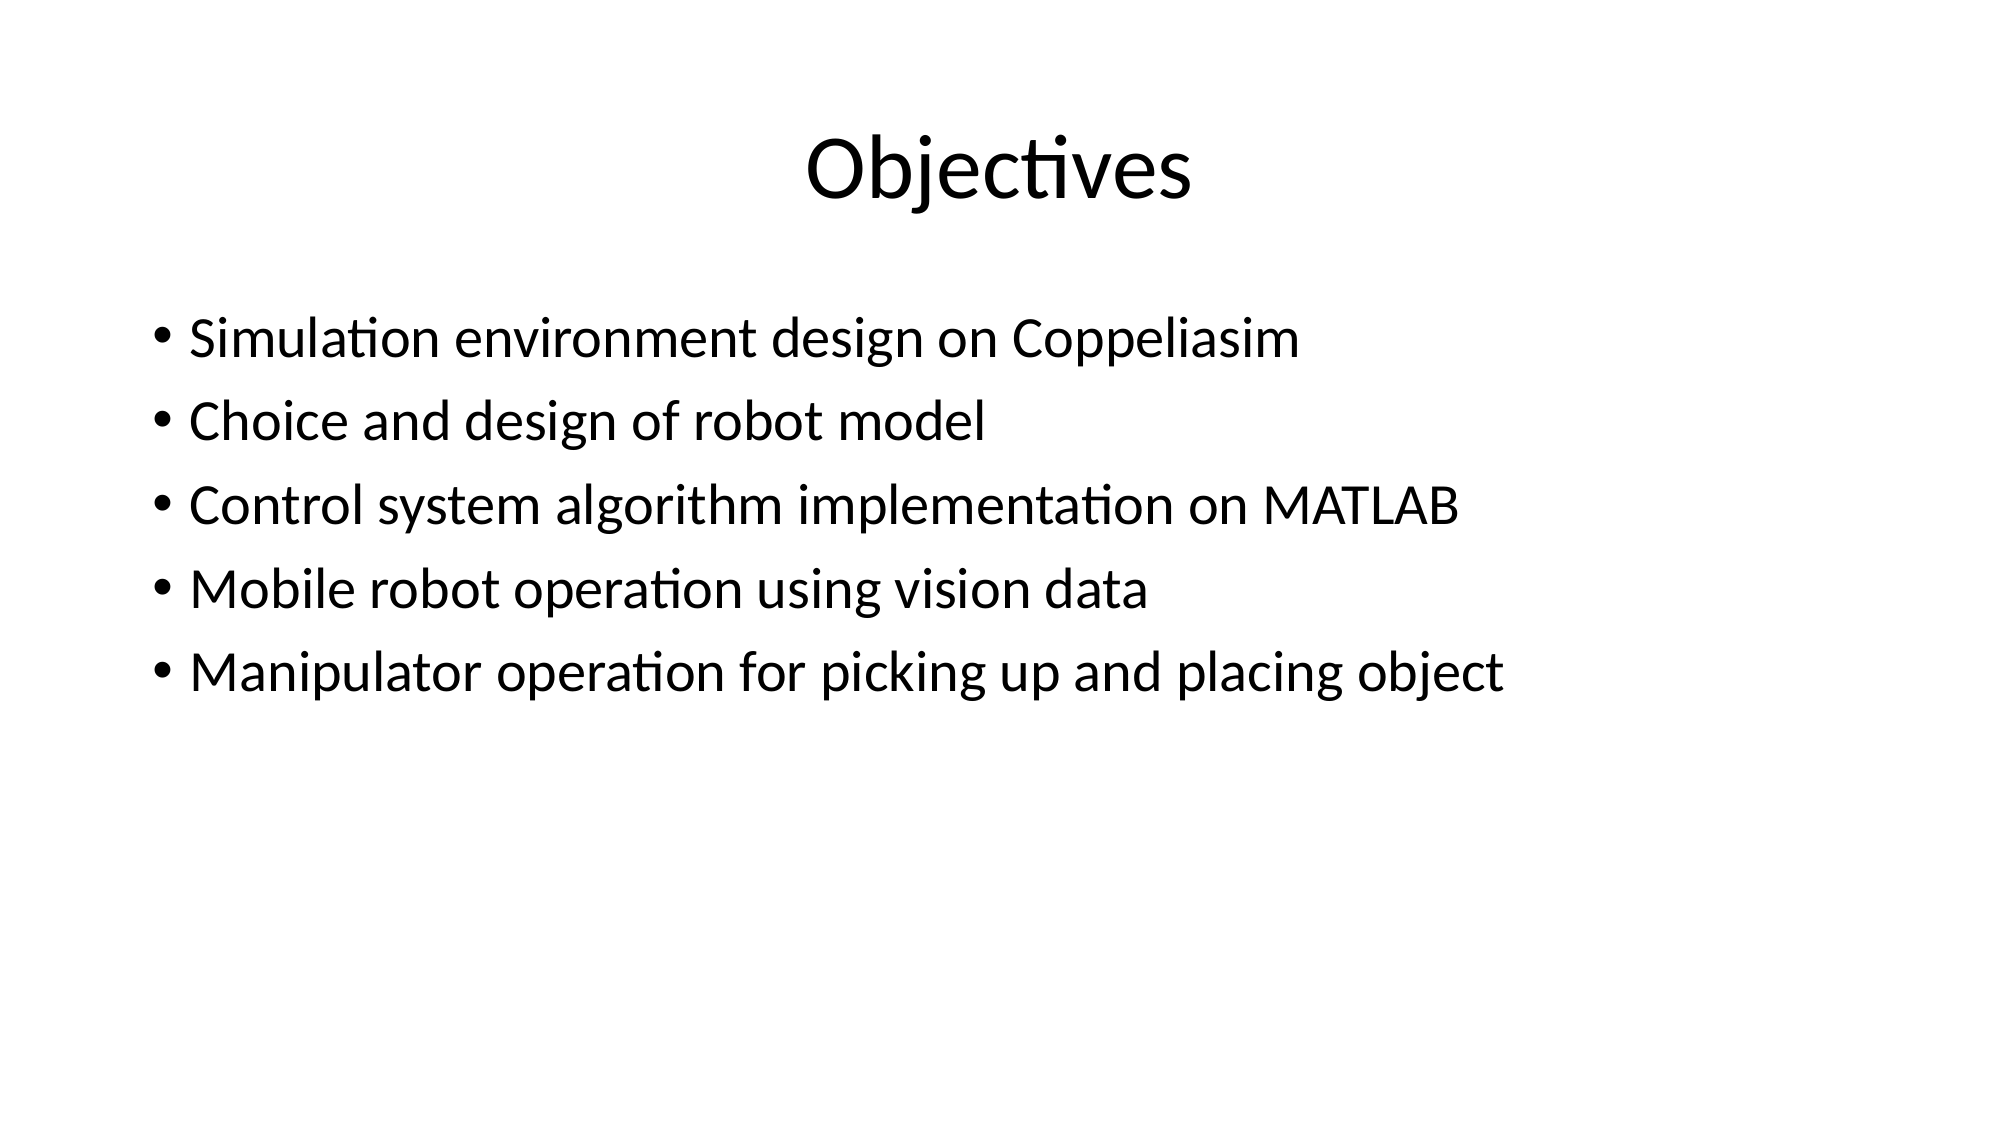

# Objectives
Simulation environment design on Coppeliasim
Choice and design of robot model
Control system algorithm implementation on MATLAB
Mobile robot operation using vision data
Manipulator operation for picking up and placing object